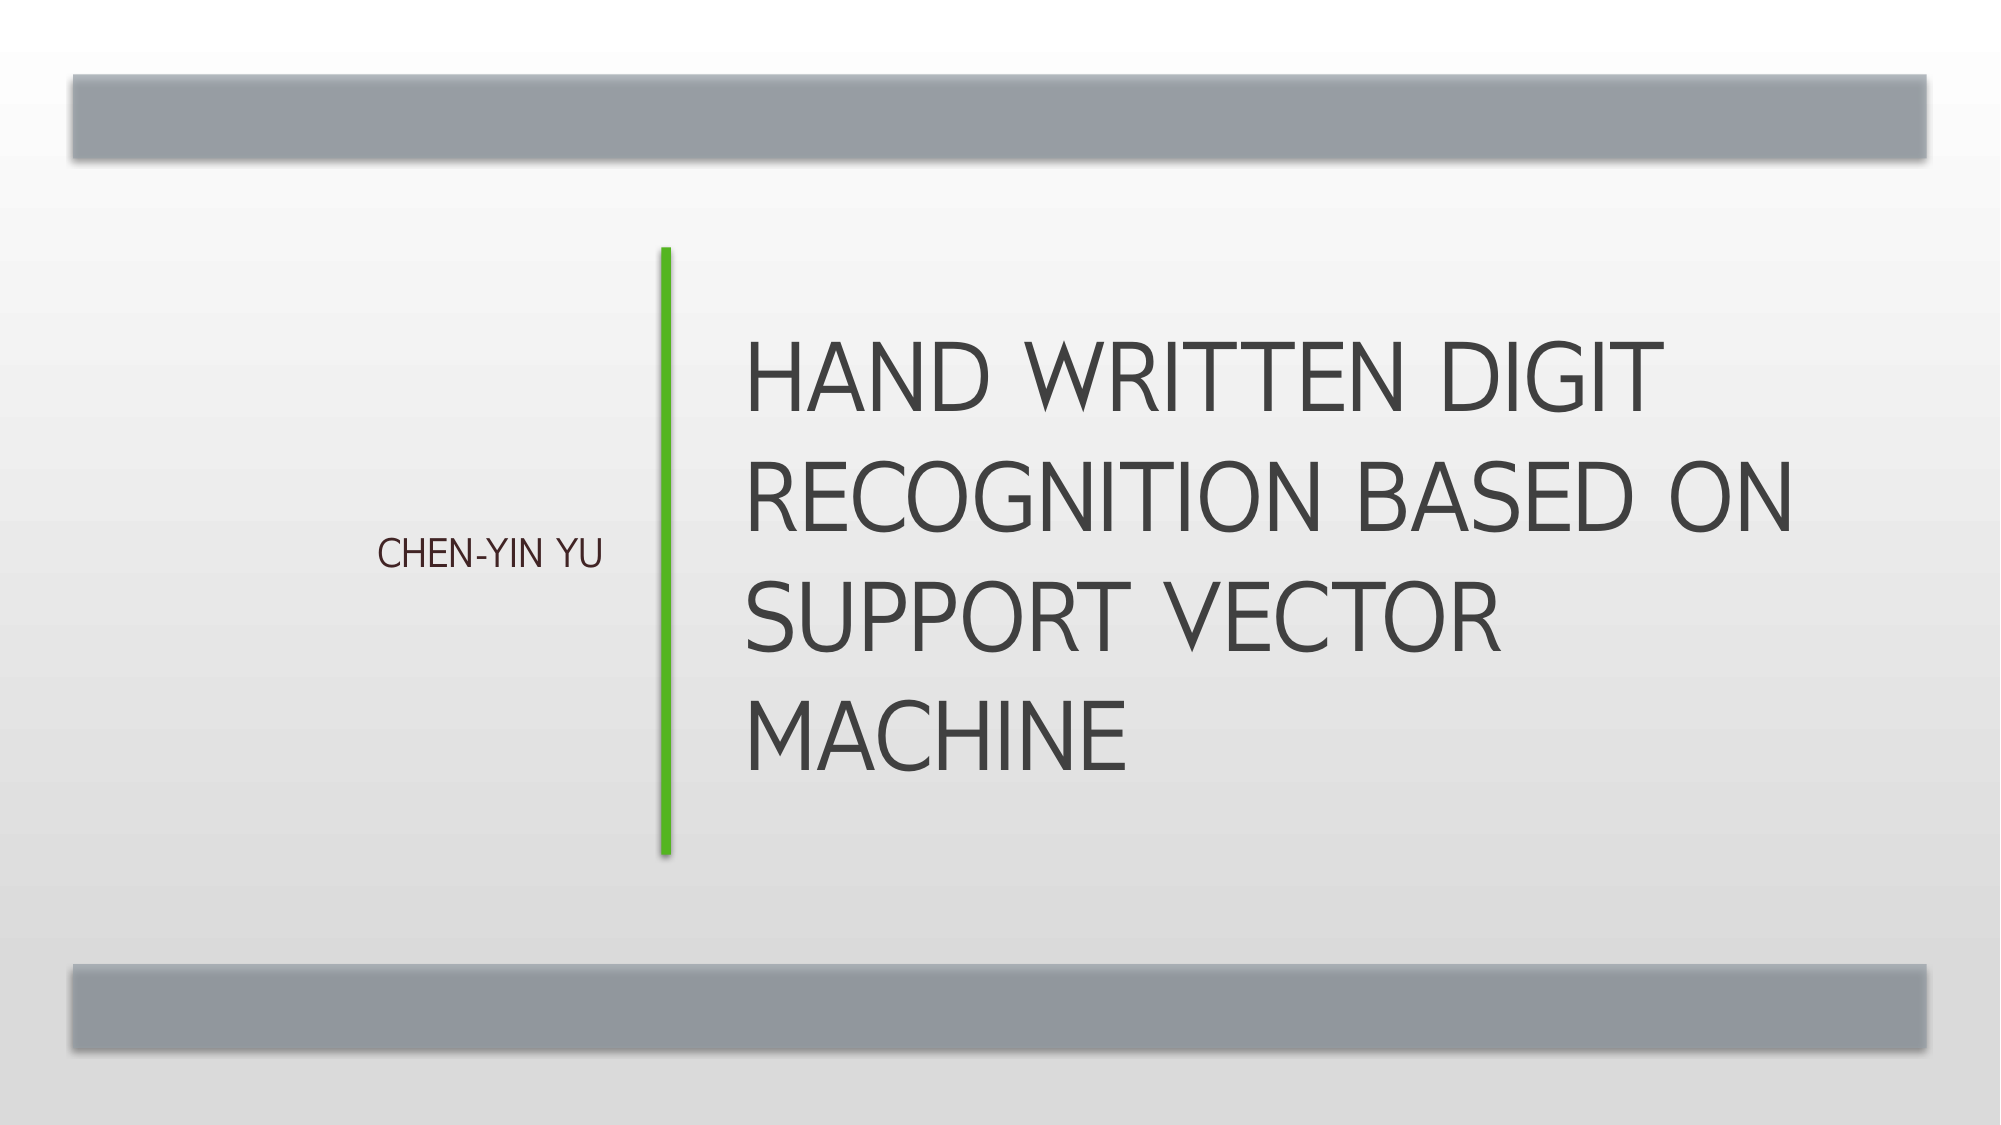

Chen-Yin Yu
# Hand Written Digit Recognition Based on Support Vector machine